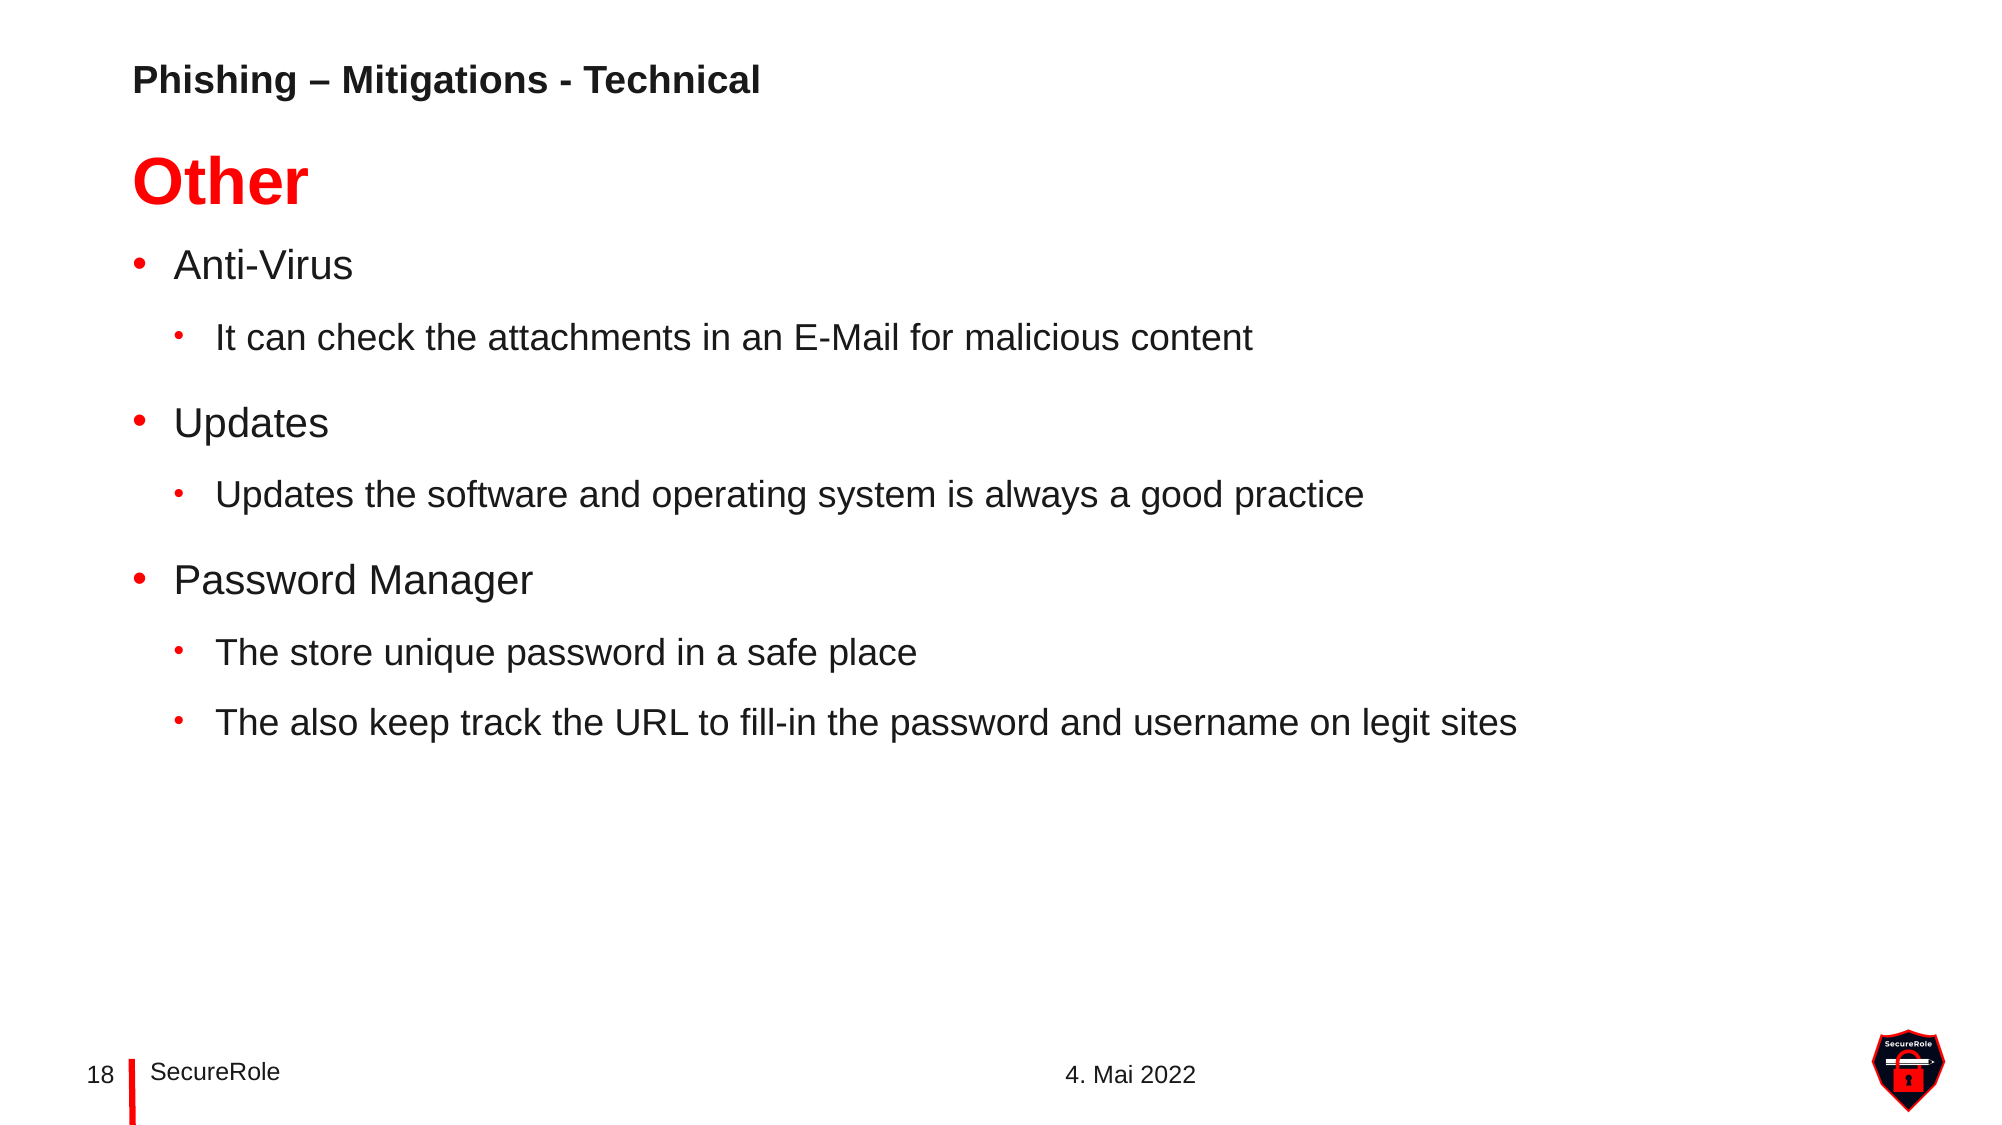

Phishing – Mitigations - Technical
# Other
Anti-Virus
It can check the attachments in an E-Mail for malicious content
Updates
Updates the software and operating system is always a good practice
Password Manager
The store unique password in a safe place
The also keep track the URL to fill-in the password and username on legit sites

SecureRole

18
4. Mai 2022